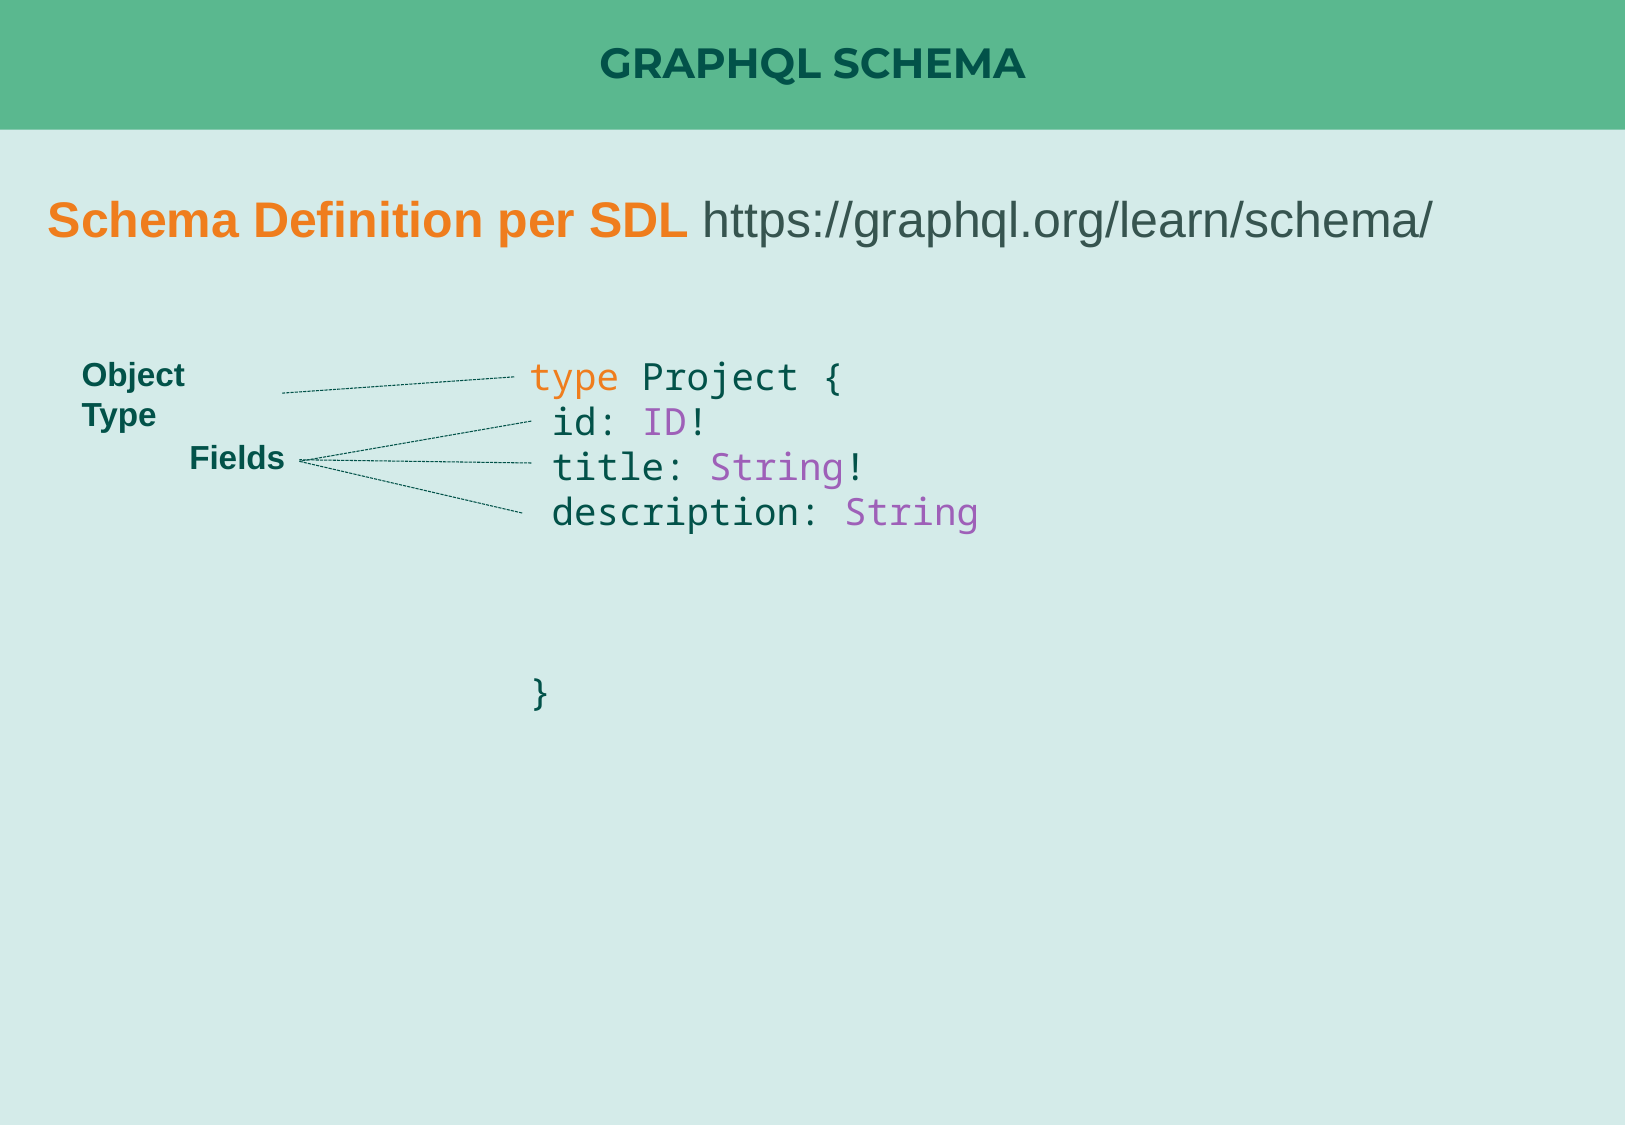

# GraphQL Schema
Schema Definition per SDL https://graphql.org/learn/schema/
Object Type
type Project {
 id: ID!
 title: String!
 description: String

}

Fields